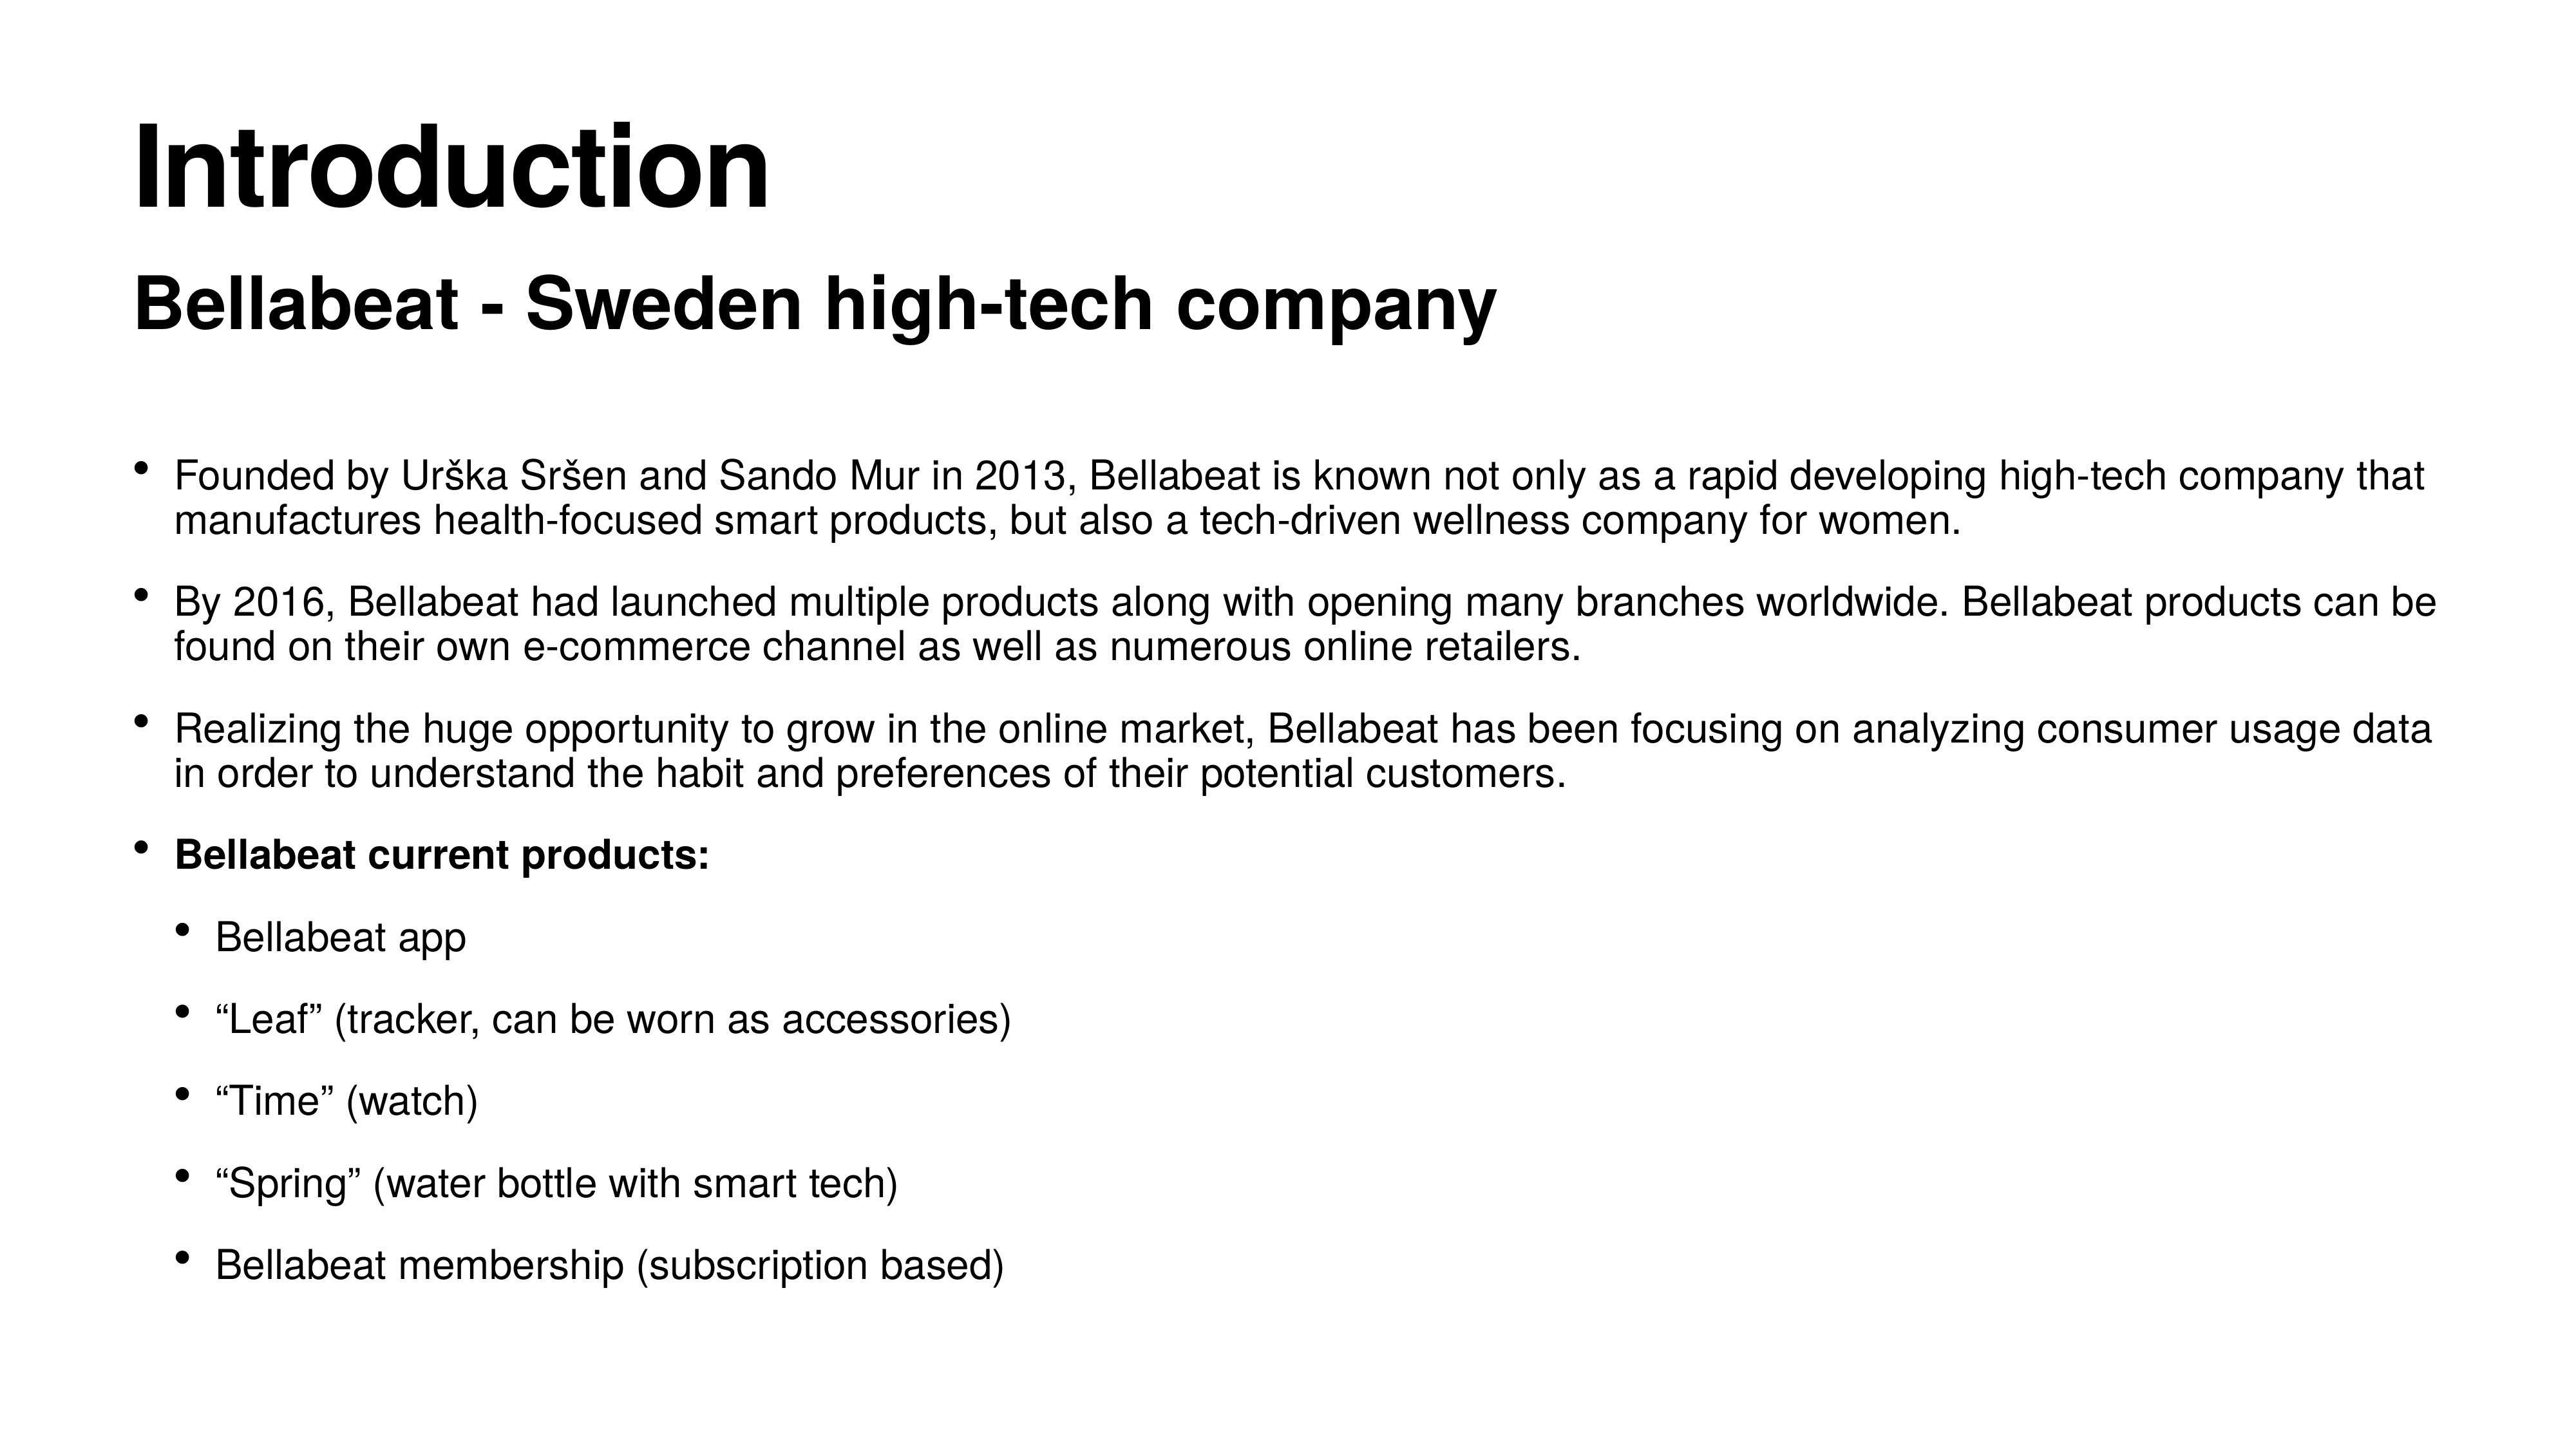

# Introduction
Bellabeat - Sweden high-tech company
Founded by Urška Sršen and Sando Mur in 2013, Bellabeat is known not only as a rapid developing high-tech company that manufactures health-focused smart products, but also a tech-driven wellness company for women.
By 2016, Bellabeat had launched multiple products along with opening many branches worldwide. Bellabeat products can be found on their own e-commerce channel as well as numerous online retailers.
Realizing the huge opportunity to grow in the online market, Bellabeat has been focusing on analyzing consumer usage data in order to understand the habit and preferences of their potential customers.
Bellabeat current products:
Bellabeat app
“Leaf” (tracker, can be worn as accessories)
“Time” (watch)
“Spring” (water bottle with smart tech)
Bellabeat membership (subscription based)